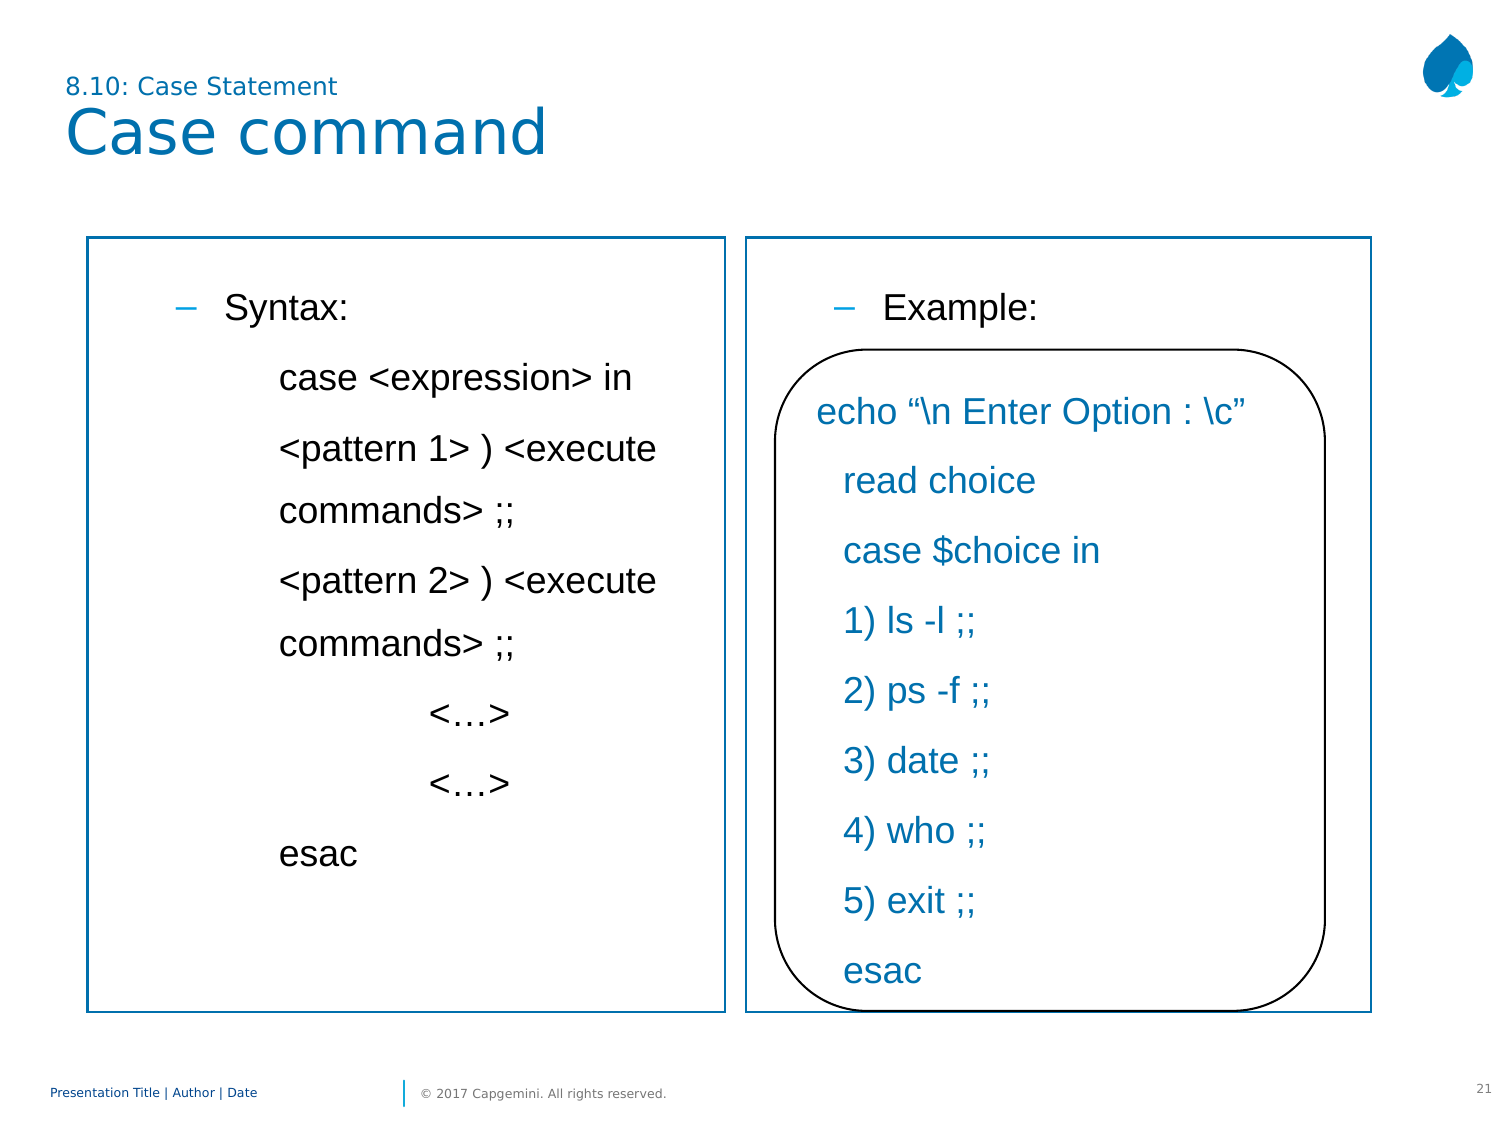

# 8.10: Case Statement Case command
Syntax:
	case <expression> in
	<pattern 1> ) <execute commands> ;;
	<pattern 2> ) <execute commands> ;;
		<…>
		<…>
	esac

Example:

echo “\n Enter Option : \c”
	read choice
	case $choice in
	1) ls -l ;;
	2) ps -f ;;
	3) date ;;
	4) who ;;
	5) exit ;;
	esac